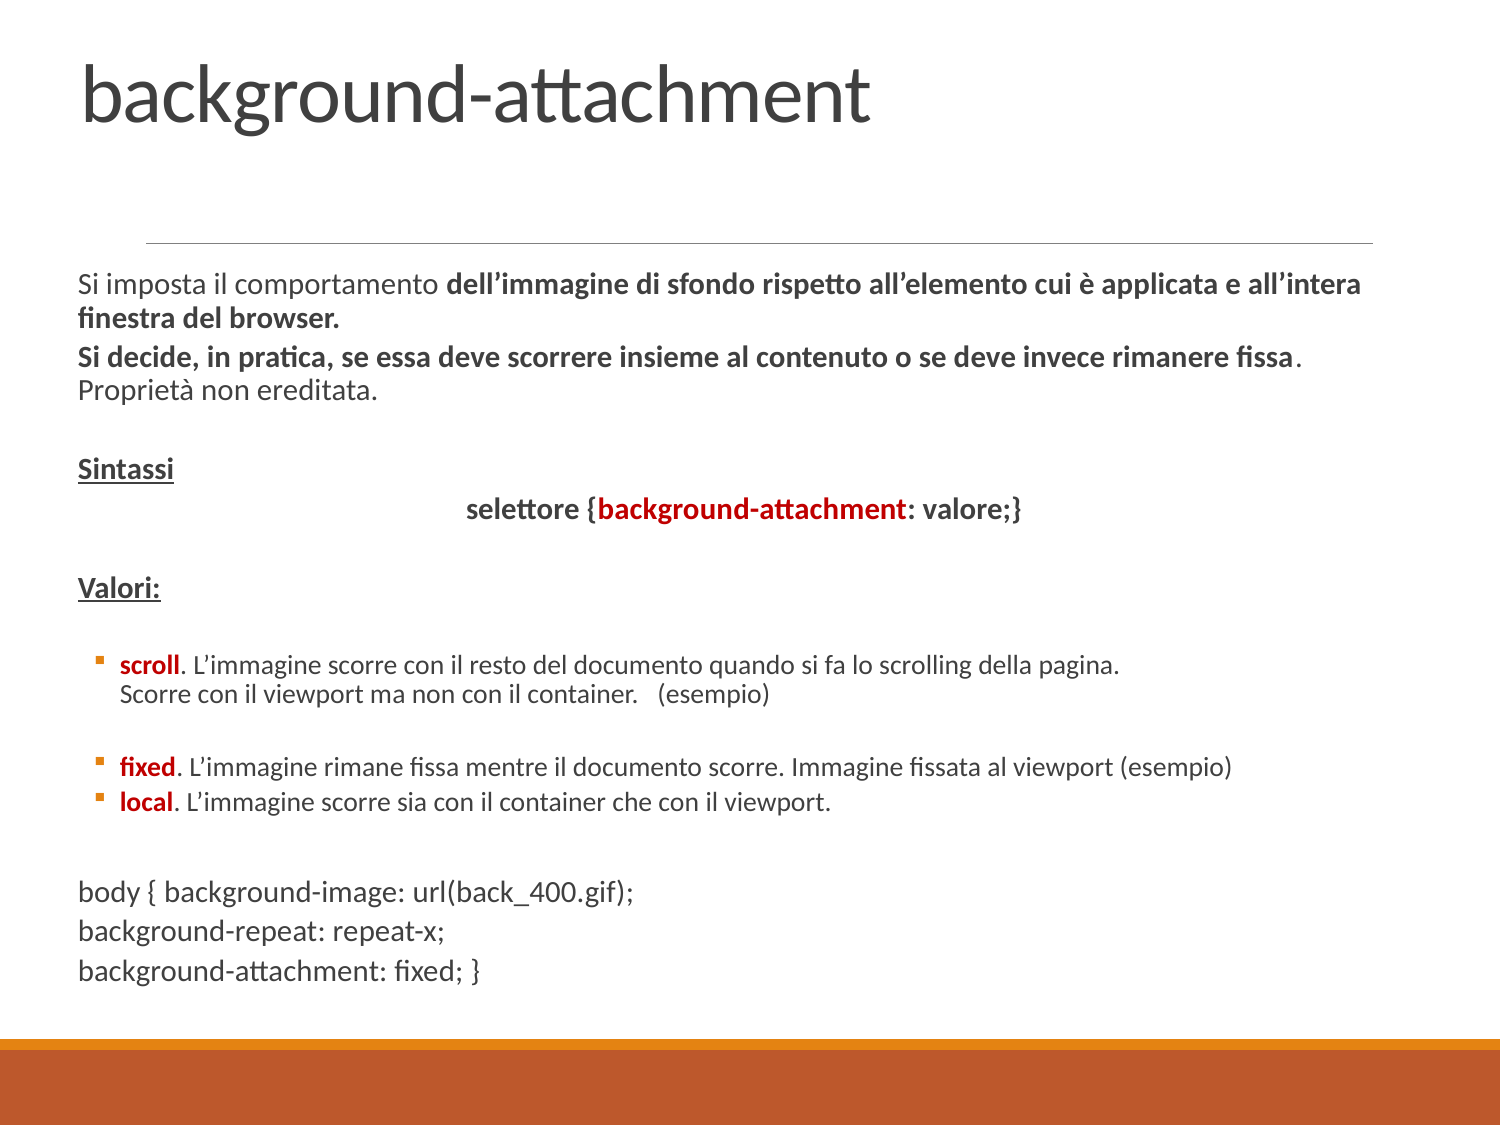

# background-attachment
Si imposta il comportamento dell’immagine di sfondo rispetto all’elemento cui è applicata e all’intera finestra del browser.
Si decide, in pratica, se essa deve scorrere insieme al contenuto o se deve invece rimanere fissa. Proprietà non ereditata.

Sintassi
selettore {background-attachment: valore;}

Valori:

scroll. L’immagine scorre con il resto del documento quando si fa lo scrolling della pagina.
Scorre con il viewport ma non con il container.   (esempio)

fixed. L’immagine rimane fissa mentre il documento scorre. Immagine fissata al viewport (esempio)
local. L’immagine scorre sia con il container che con il viewport.

body { background-image: url(back_400.gif);
background-repeat: repeat-x;
background-attachment: fixed; }